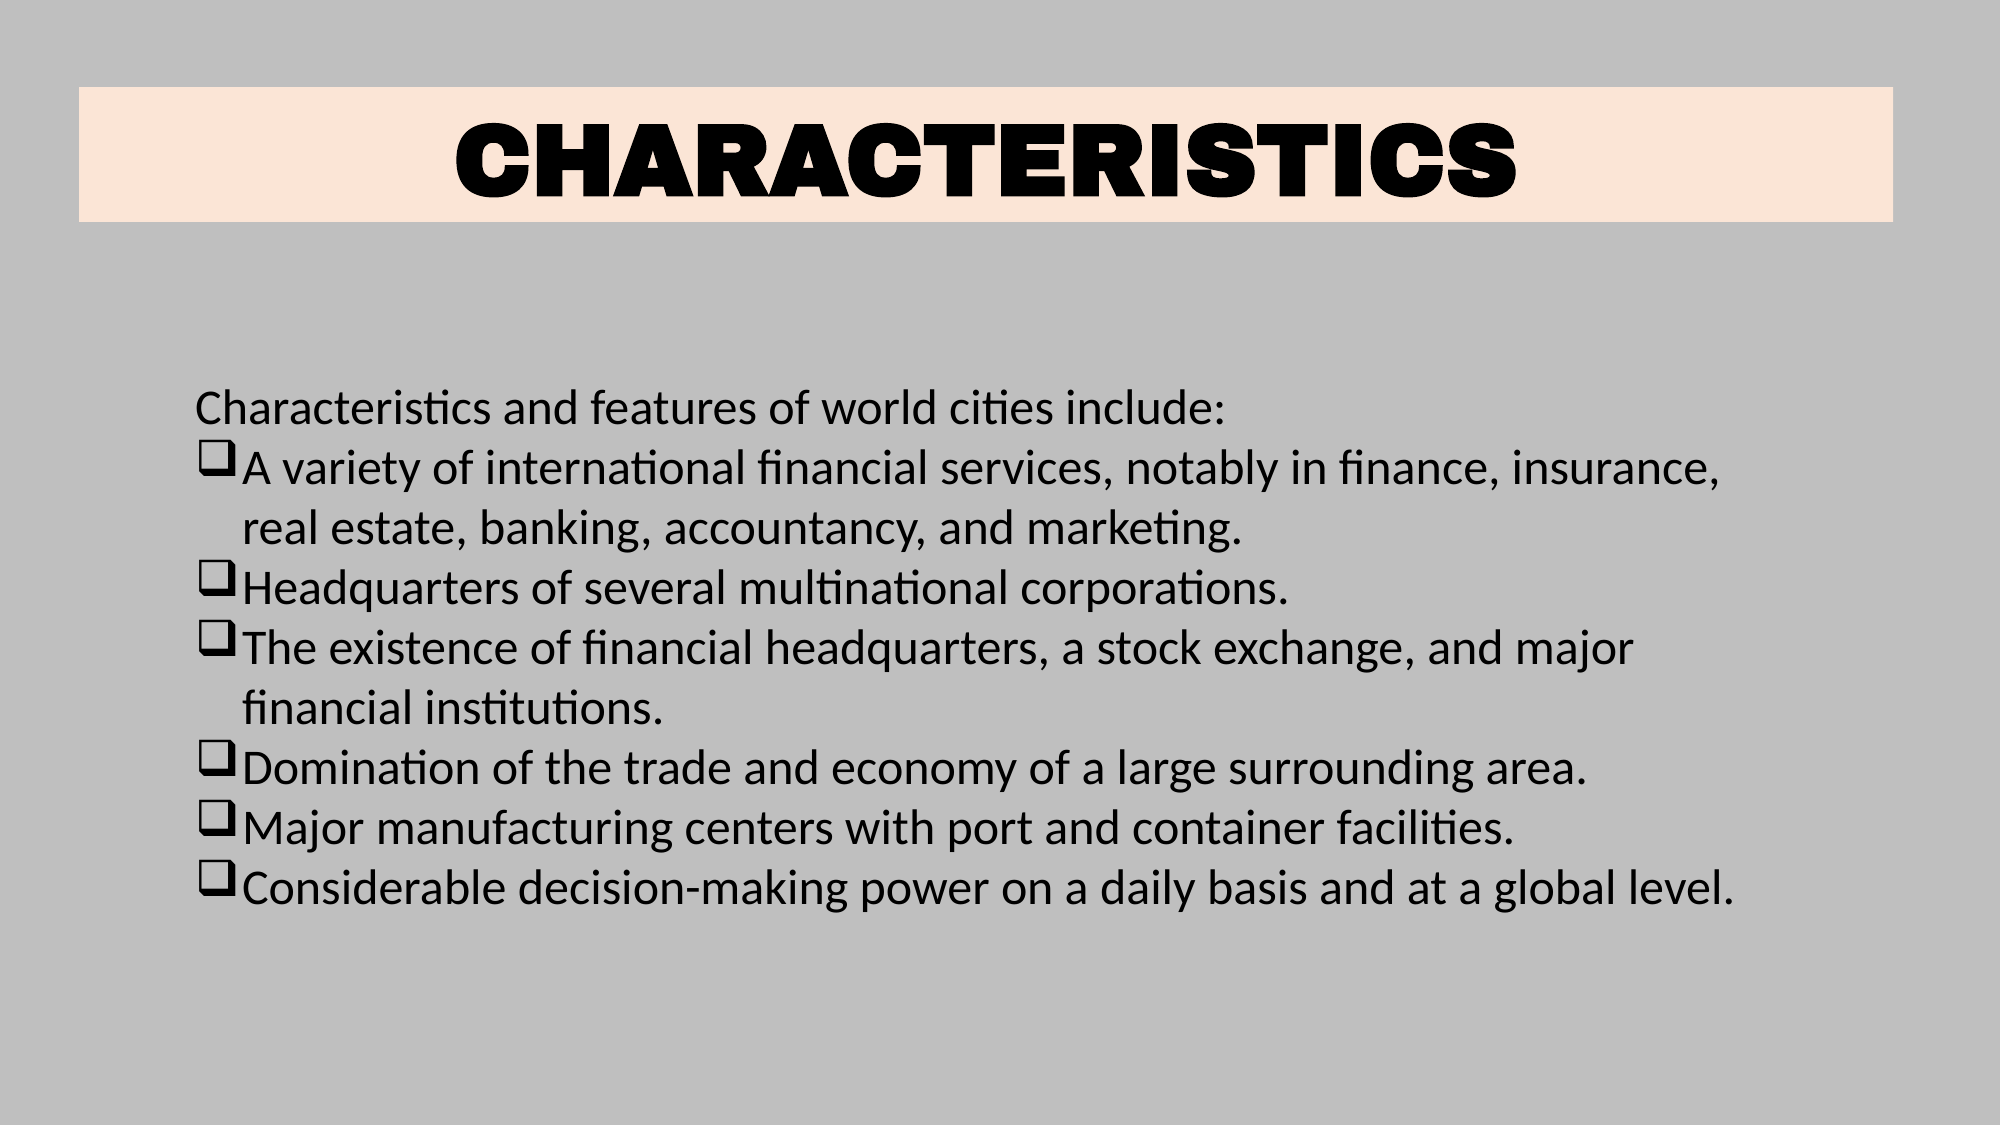

CHARACTERISTICS
Characteristics and features of world cities include:
A variety of international financial services, notably in finance, insurance, real estate, banking, accountancy, and marketing.
Headquarters of several multinational corporations.
The existence of financial headquarters, a stock exchange, and major financial institutions.
Domination of the trade and economy of a large surrounding area.
Major manufacturing centers with port and container facilities.
Considerable decision-making power on a daily basis and at a global level.